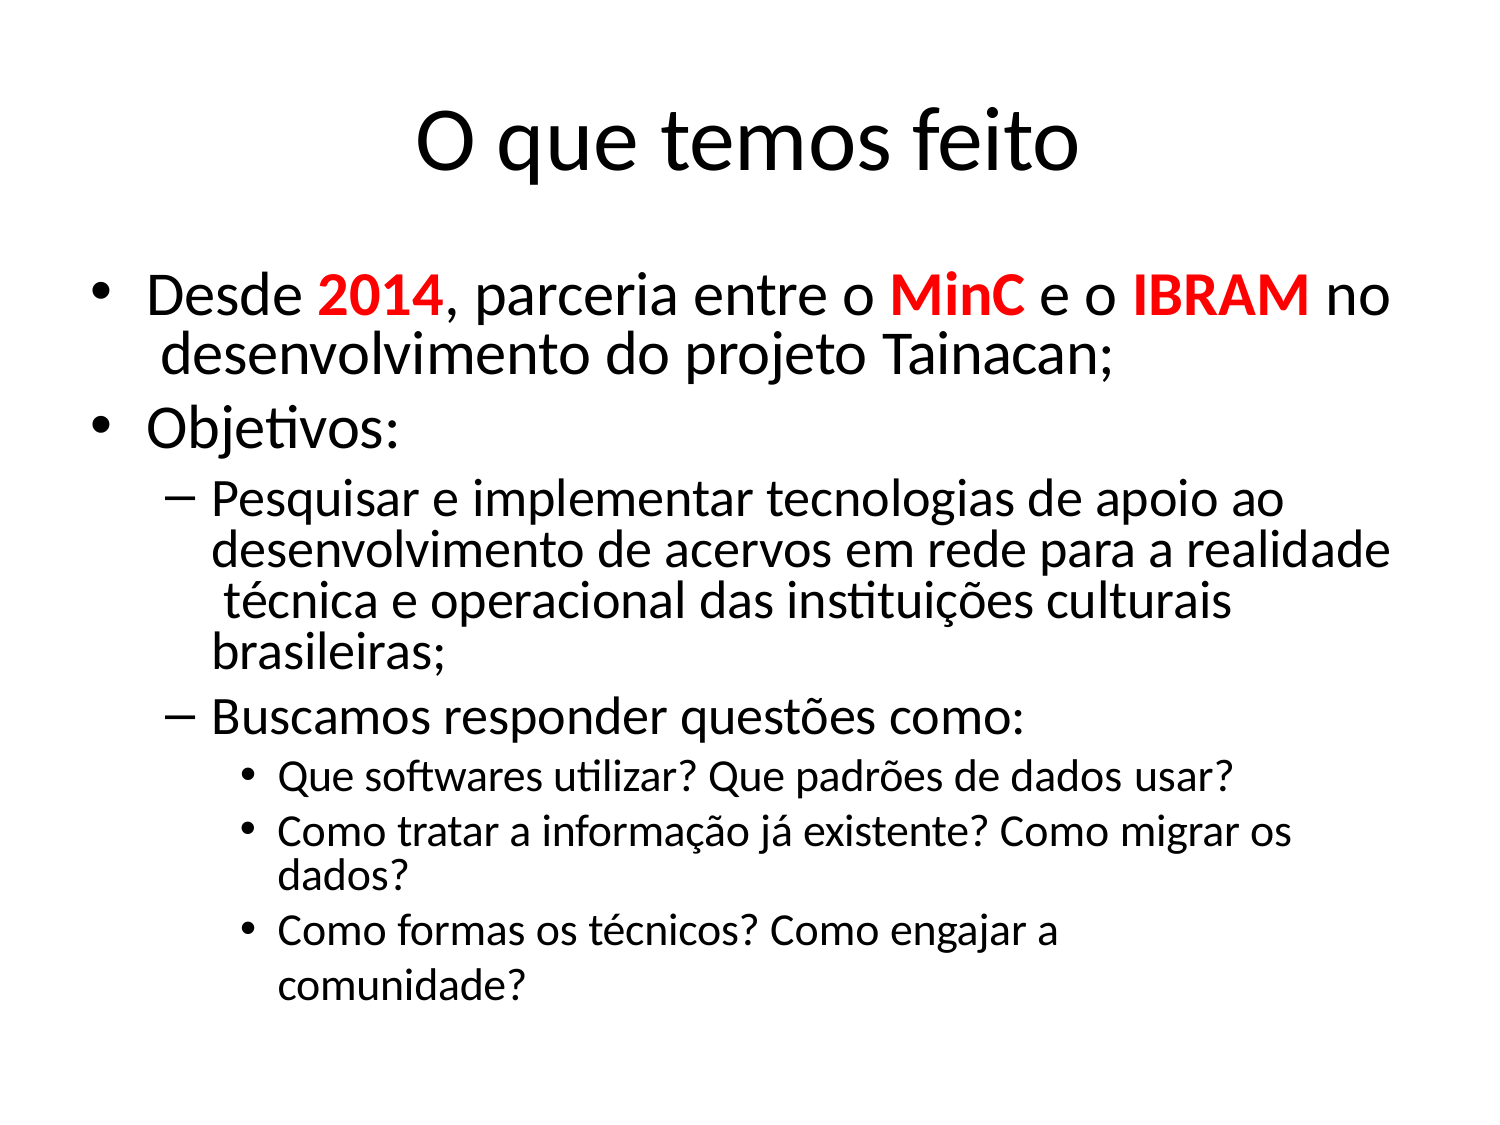

# O que temos feito
Desde 2014, parceria entre o MinC e o IBRAM no  desenvolvimento do projeto Tainacan;
Objetivos:
Pesquisar e implementar tecnologias de apoio ao  desenvolvimento de acervos em rede para a realidade  técnica e operacional das instituições culturais  brasileiras;
Buscamos responder questões como:
Que softwares utilizar? Que padrões de dados usar?
Como tratar a informação já existente? Como migrar os  dados?
Como formas os técnicos? Como engajar a comunidade?